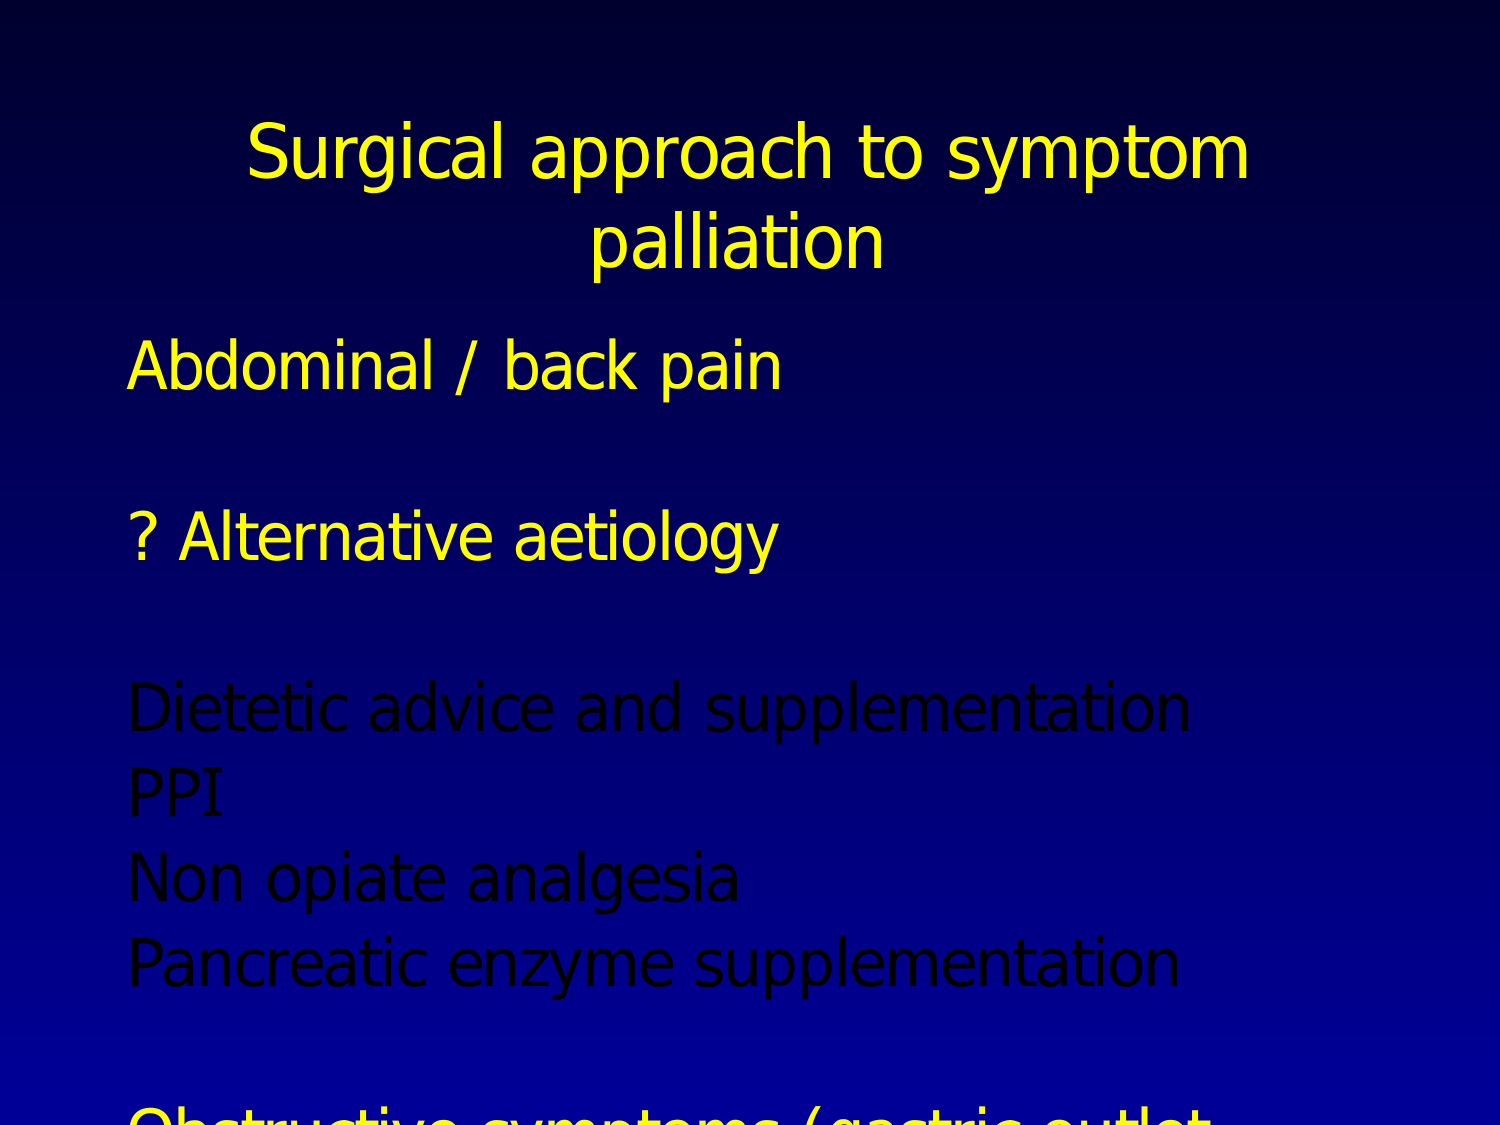

# Surgical approach to symptom palliation
Abdominal / back pain

? Alternative aetiology

Dietetic advice and supplementation
PPI
Non opiate analgesia
Pancreatic enzyme supplementation

Obstructive symptoms (gastric outlet obstruction)

Bleeding